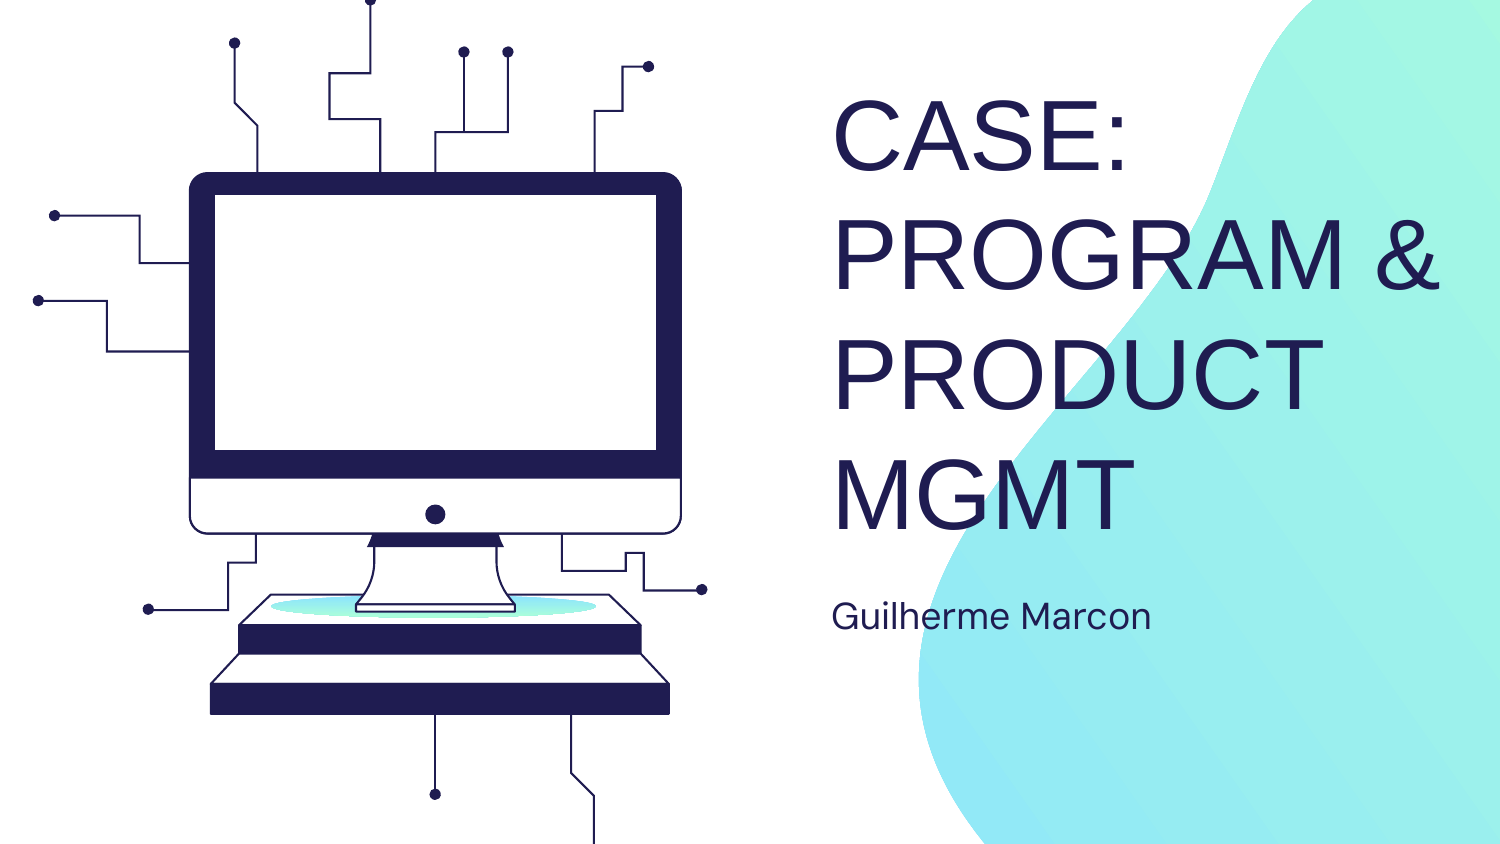

# CASE: PROGRAM & PRODUCT MGMT
Guilherme Marcon